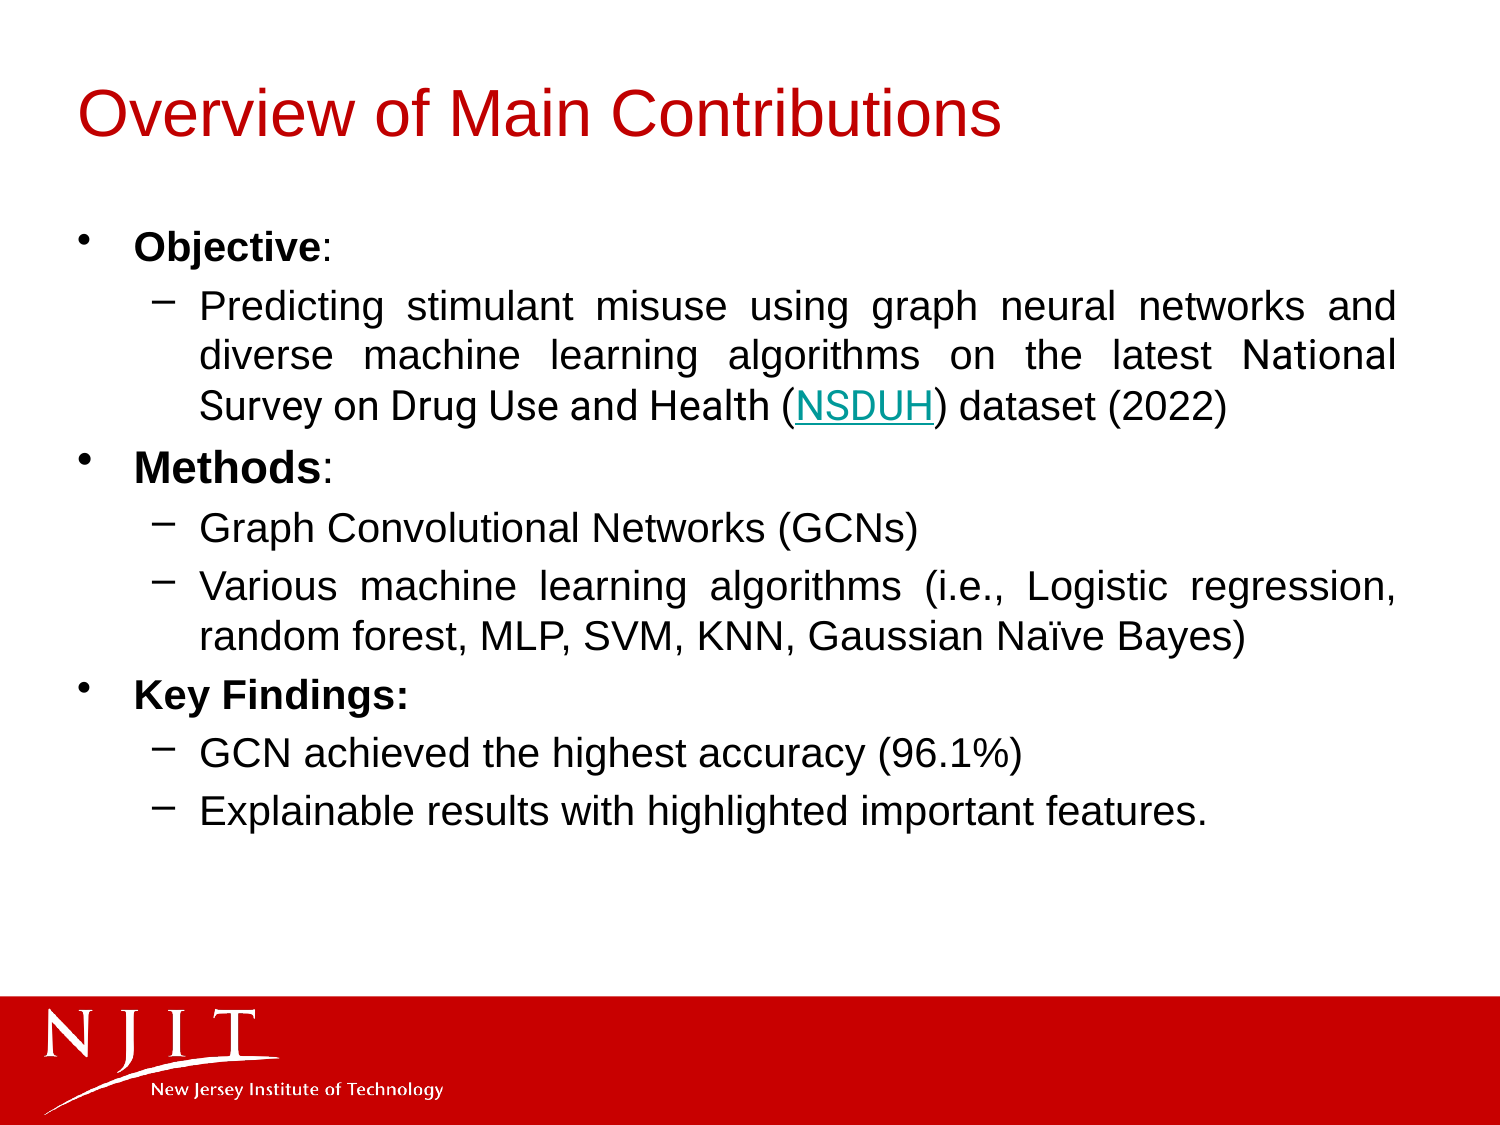

# Overview of Main Contributions
Objective:
Predicting stimulant misuse using graph neural networks and diverse machine learning algorithms on the latest National Survey on Drug Use and Health (NSDUH) dataset (2022)
Methods:
Graph Convolutional Networks (GCNs)
Various machine learning algorithms (i.e., Logistic regression, random forest, MLP, SVM, KNN, Gaussian Naïve Bayes)
Key Findings:
GCN achieved the highest accuracy (96.1%)
Explainable results with highlighted important features.